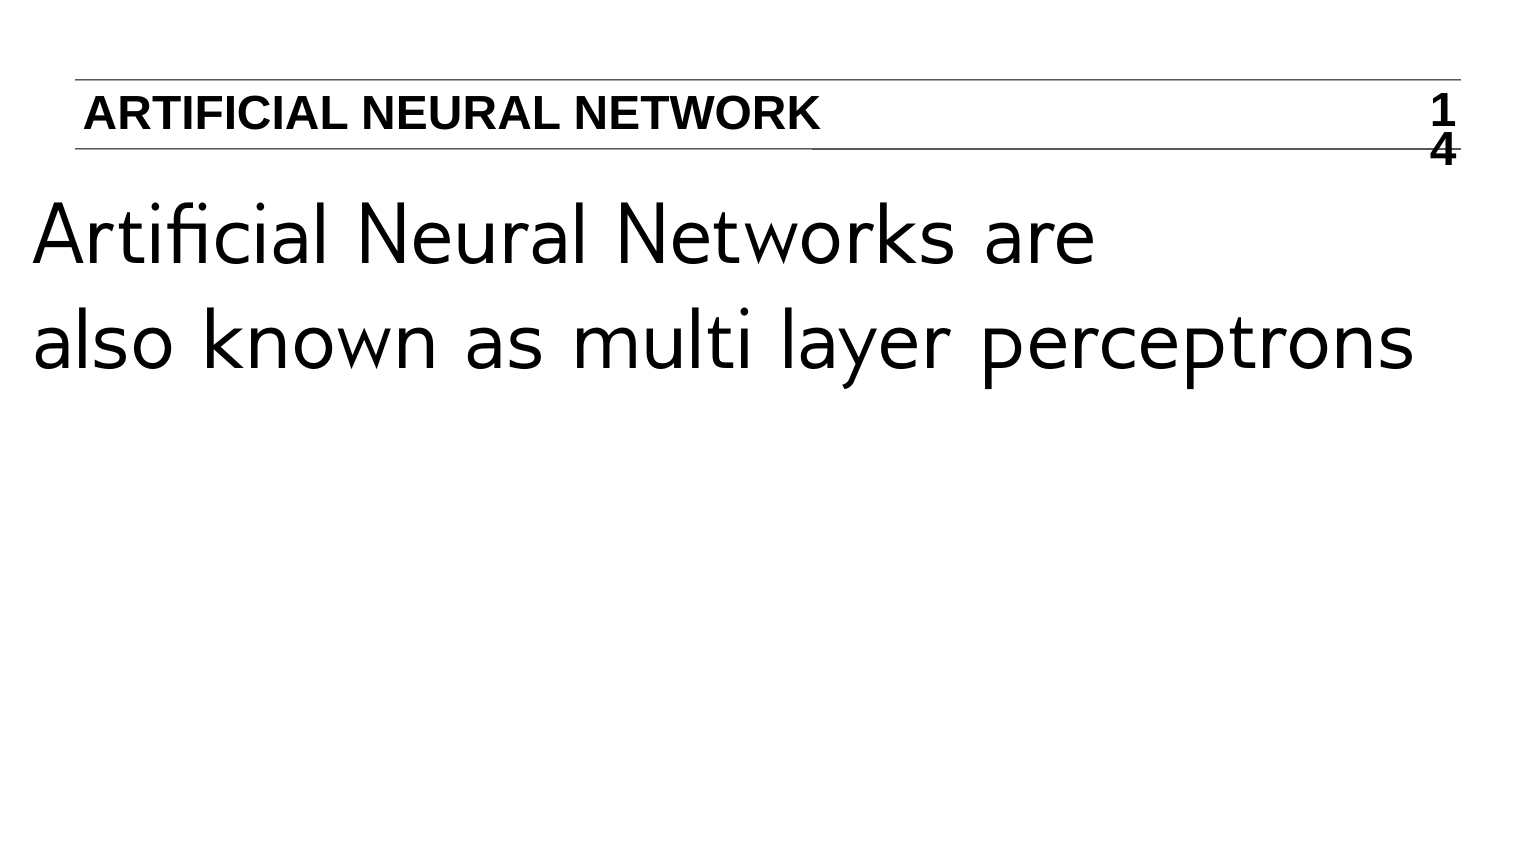

Artificial neural network

14
Artificial Neural Networks are
also known as multi layer perceptrons